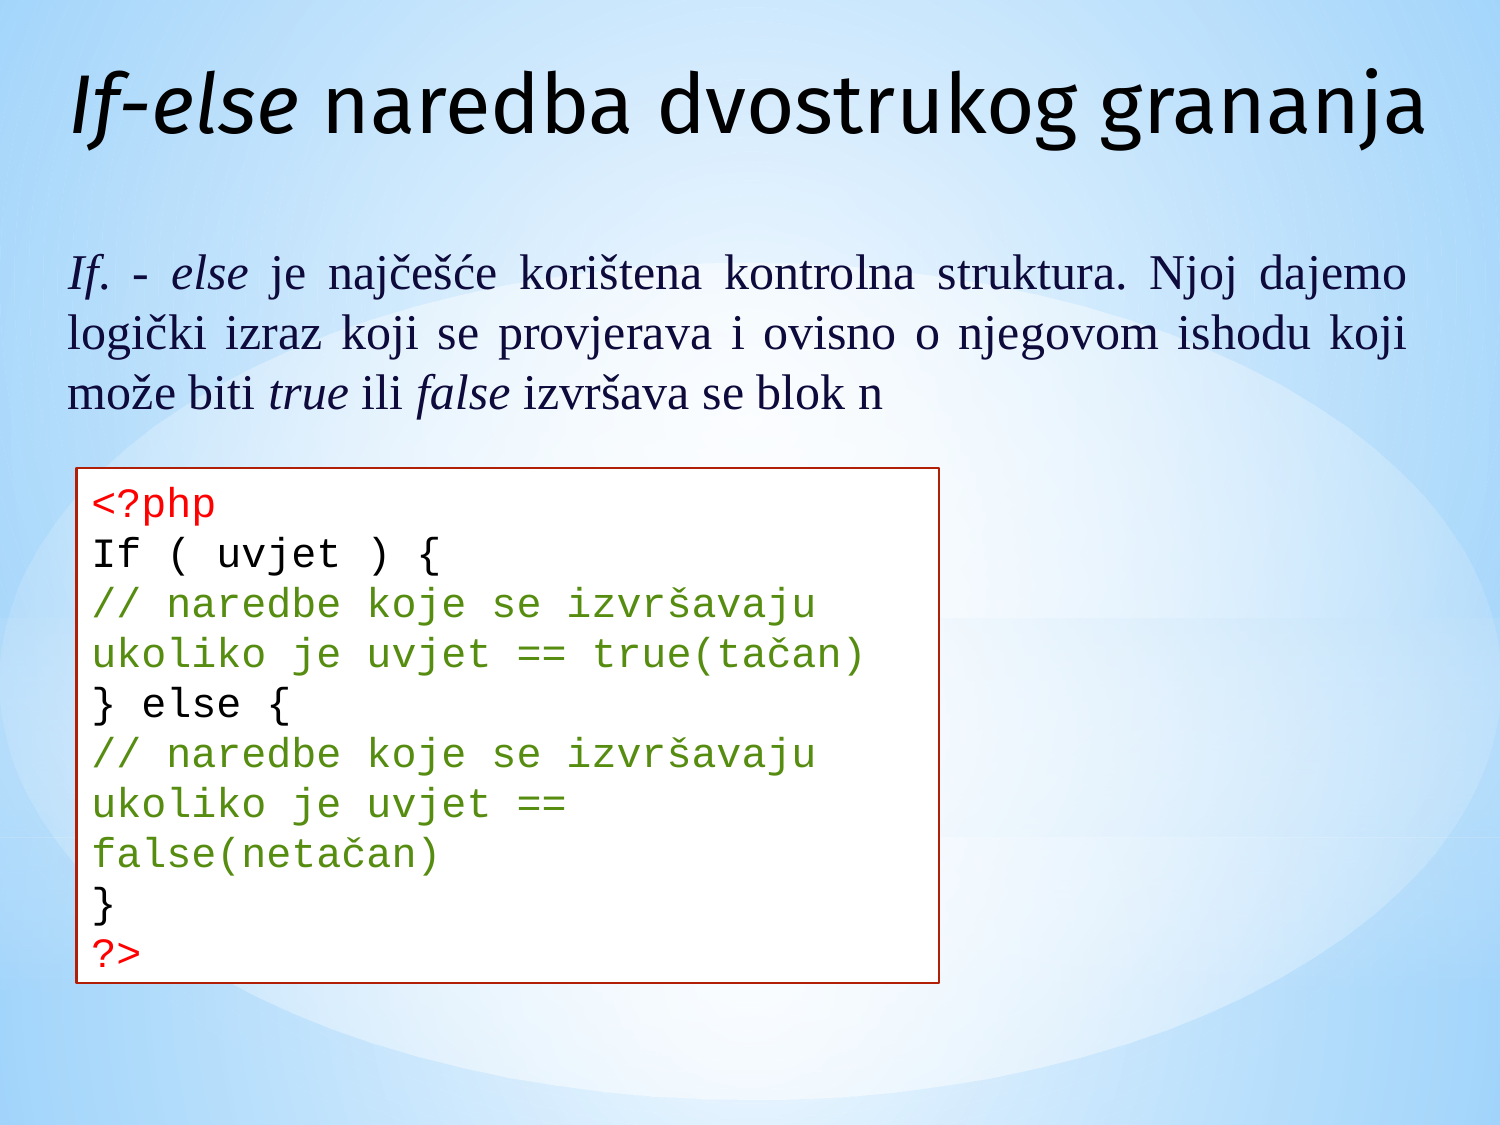

If-else naredba dvostrukog grananja
If. - else je najčešće korištena kontrolna struktura. Njoj dajemo logički izraz koji se provjerava i ovisno o njegovom ishodu koji može biti true ili false izvršava se blok n
<?php
If ( uvjet ) {
// naredbe koje se izvršavaju ukoliko je uvjet == true(tačan)
} else {
// naredbe koje se izvršavaju ukoliko je uvjet == false(netačan)
}
?>